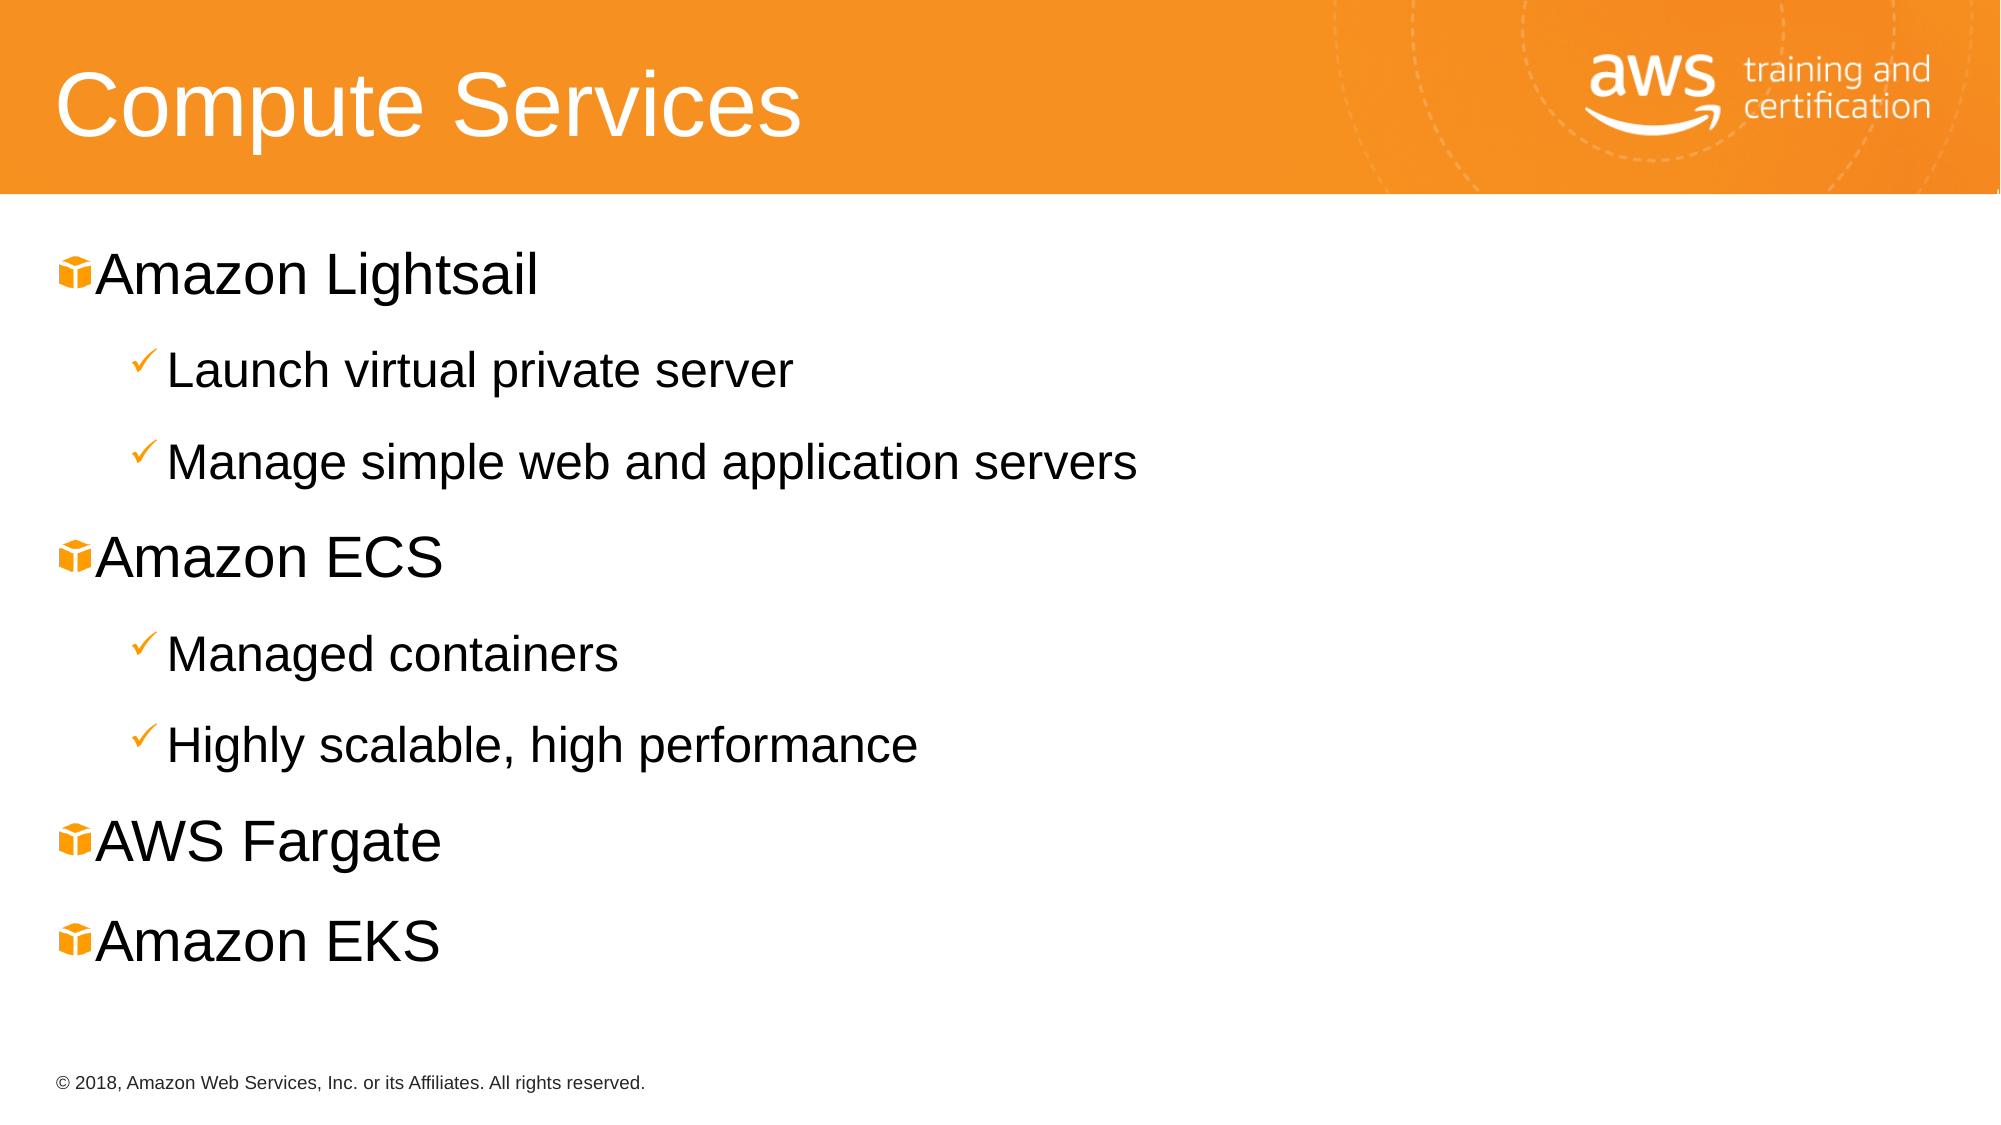

# Compute Services

Amazon Lightsail
Launch virtual private server
Manage simple web and application servers
Amazon ECS
Managed containers
Highly scalable, high performance
AWS Fargate
Amazon EKS